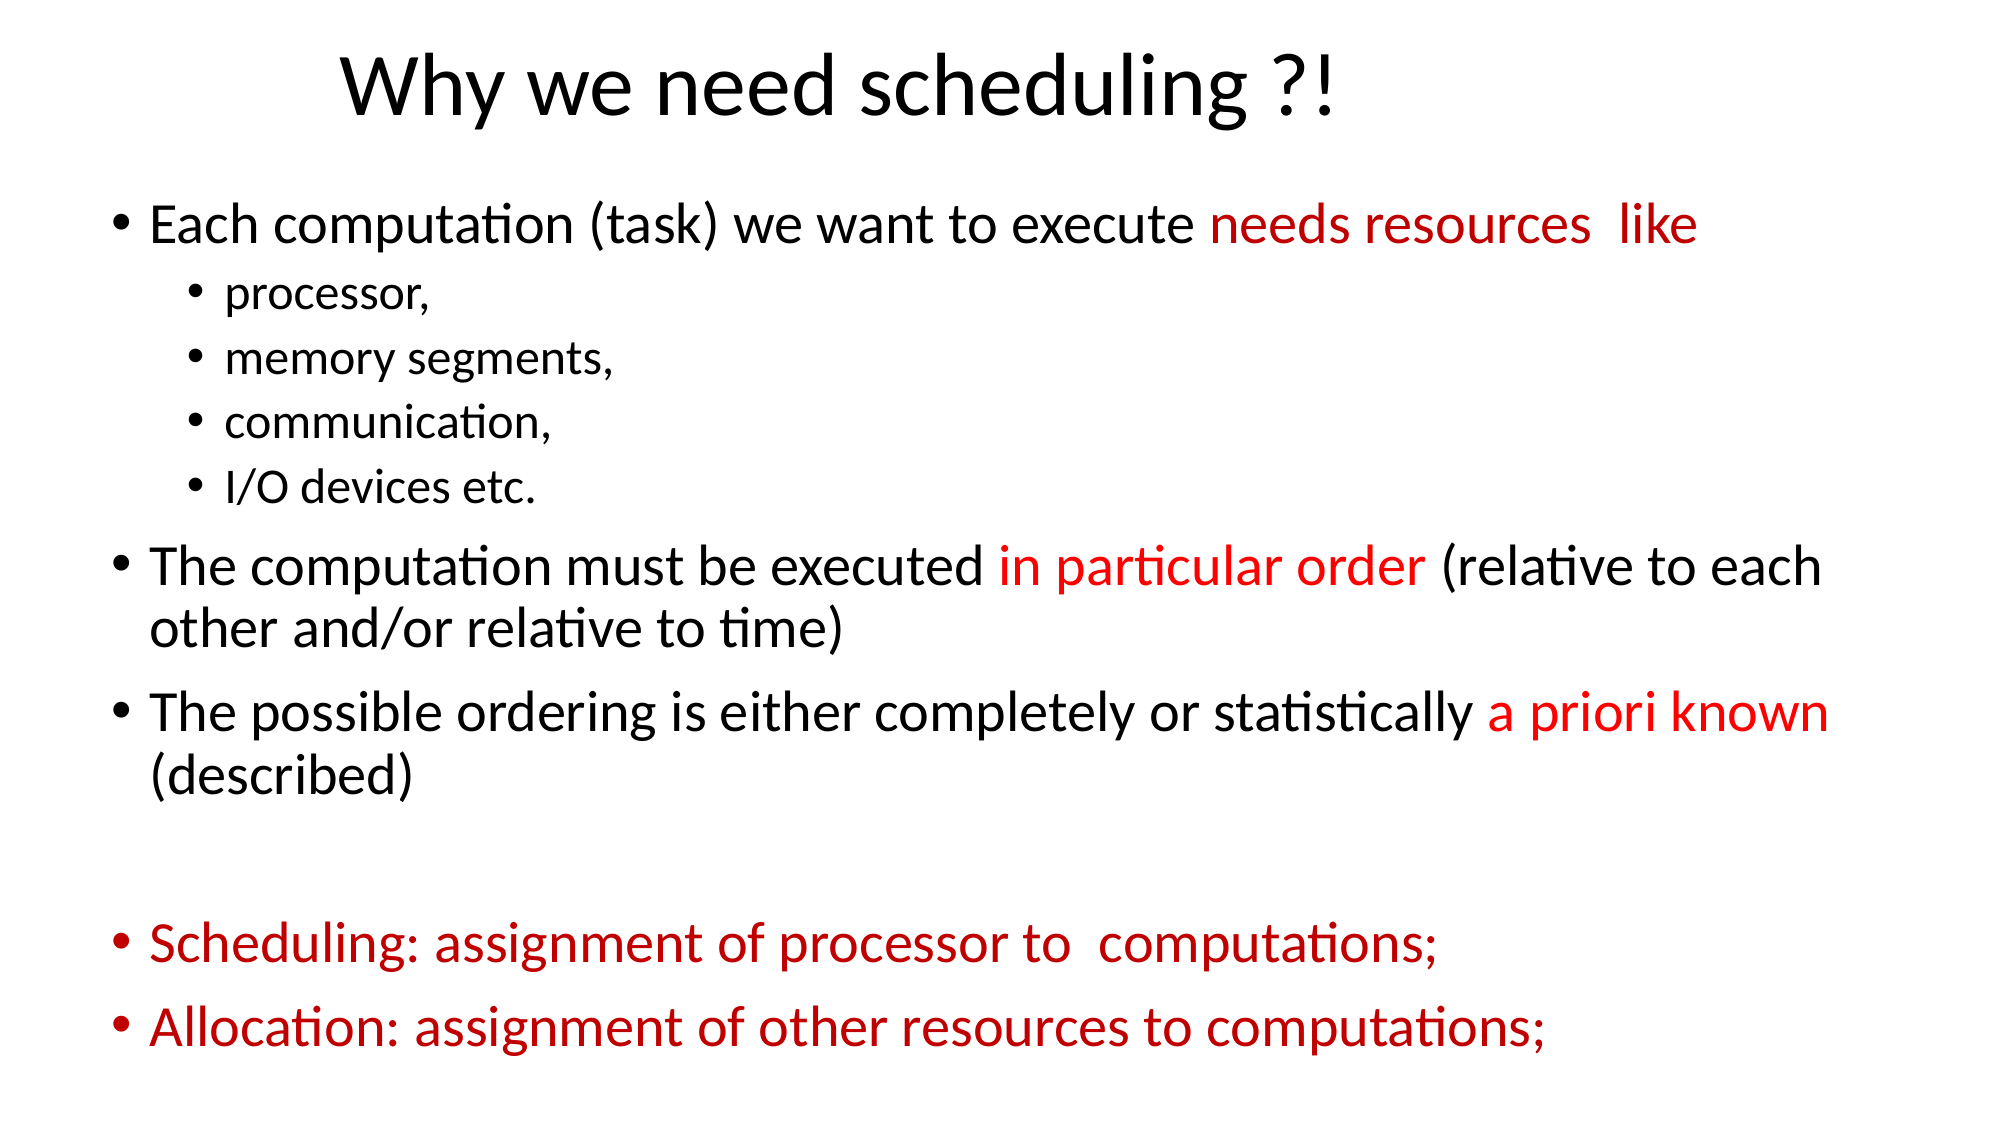

# Why we need scheduling ?!
Each computation (task) we want to execute needs resources  like
processor,
memory segments,
communication,
I/O devices etc.
The computation must be executed in particular order (relative to each other and/or relative to time)
The possible ordering is either completely or statistically a priori known (described)

Scheduling: assignment of processor to  computations;
Allocation: assignment of other resources to computations;